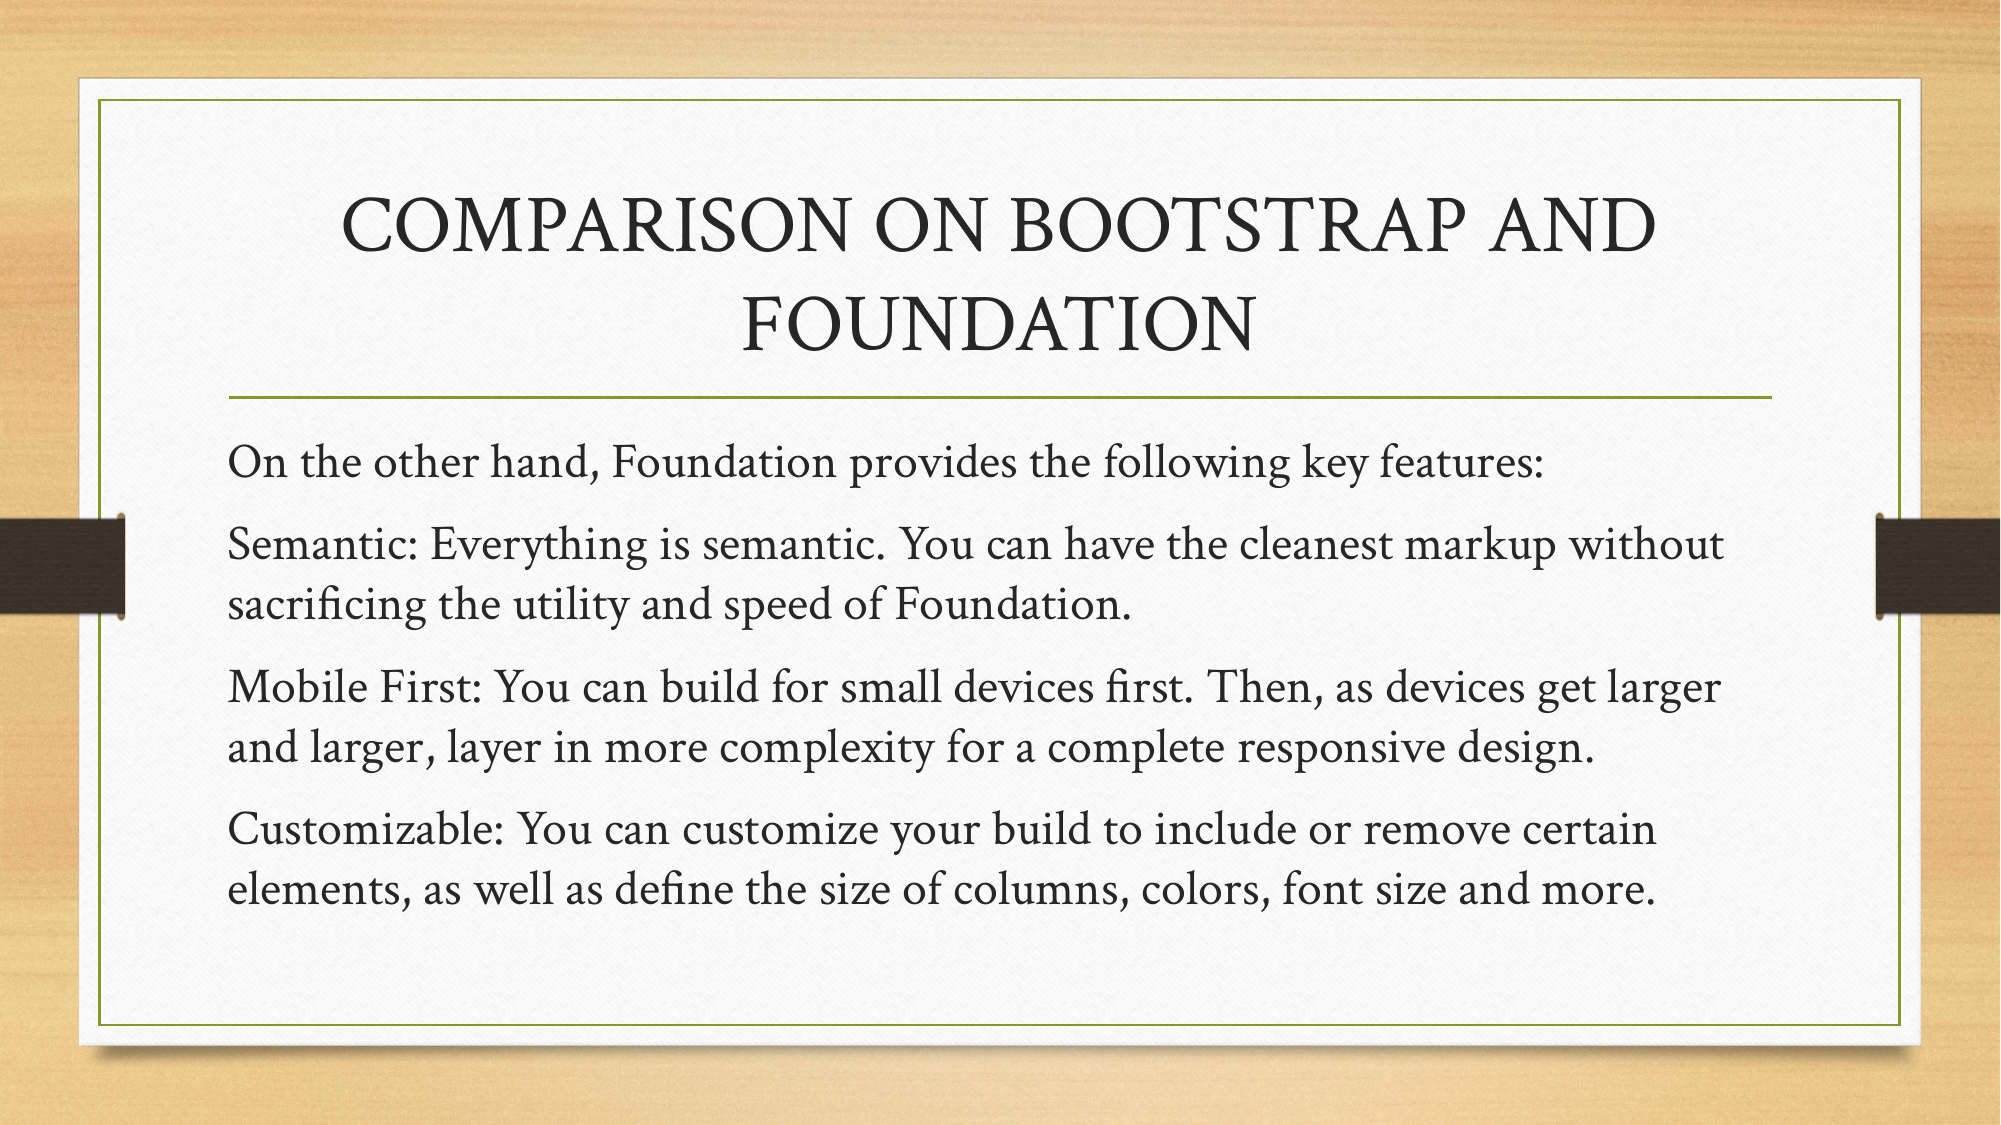

# COMPARISON ON BOOTSTRAP AND FOUNDATION
On the other hand, Foundation provides the following key features:
Semantic: Everything is semantic. You can have the cleanest markup without sacrificing the utility and speed of Foundation.
Mobile First: You can build for small devices first. Then, as devices get larger and larger, layer in more complexity for a complete responsive design.
Customizable: You can customize your build to include or remove certain elements, as well as define the size of columns, colors, font size and more.